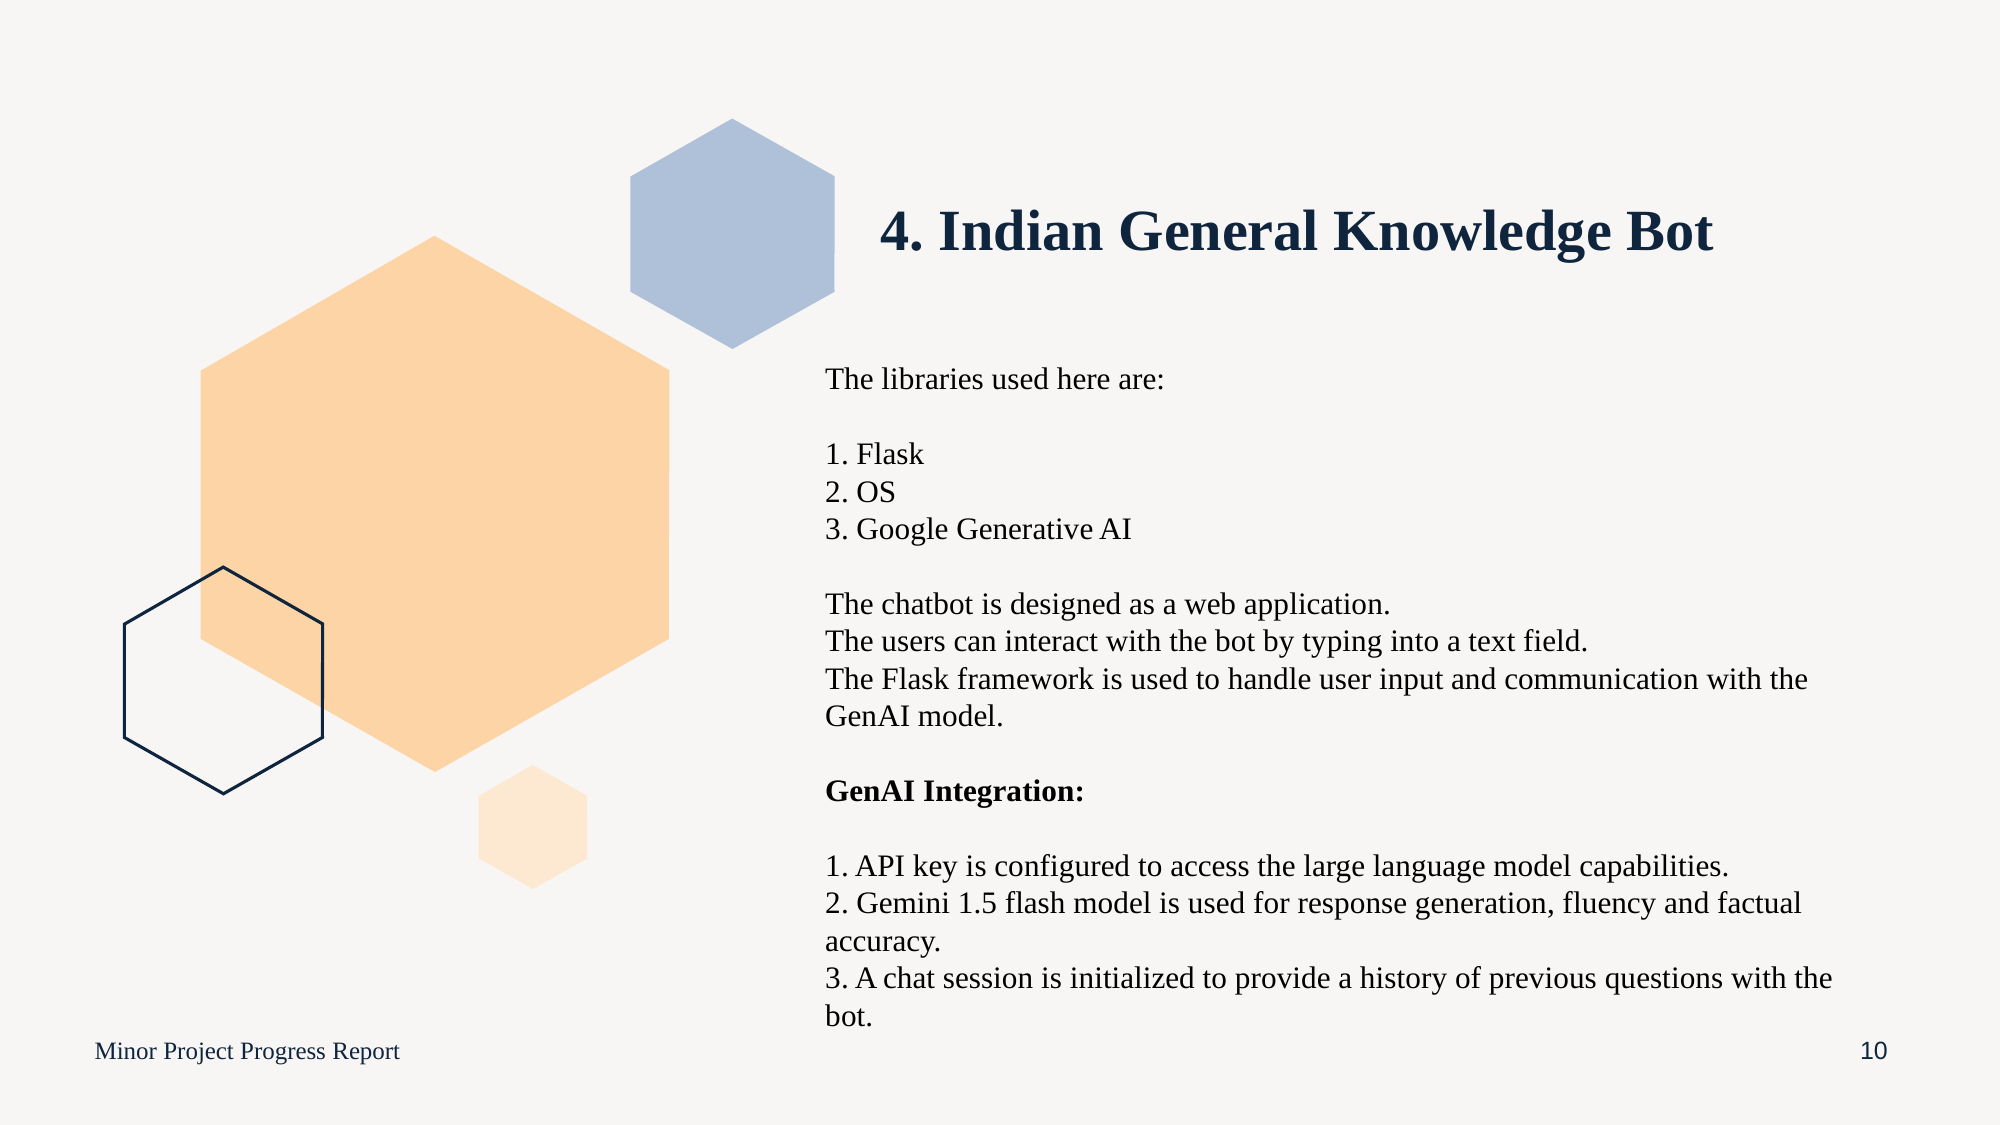

# 4. Indian General Knowledge Bot
The libraries used here are:

1. Flask
2. OS
3. Google Generative AI

The chatbot is designed as a web application.
The users can interact with the bot by typing into a text field.
The Flask framework is used to handle user input and communication with the GenAI model.

GenAI Integration:

1. API key is configured to access the large language model capabilities.
2. Gemini 1.5 flash model is used for response generation, fluency and factual accuracy.
3. A chat session is initialized to provide a history of previous questions with the bot.
Minor Project Progress Report
10